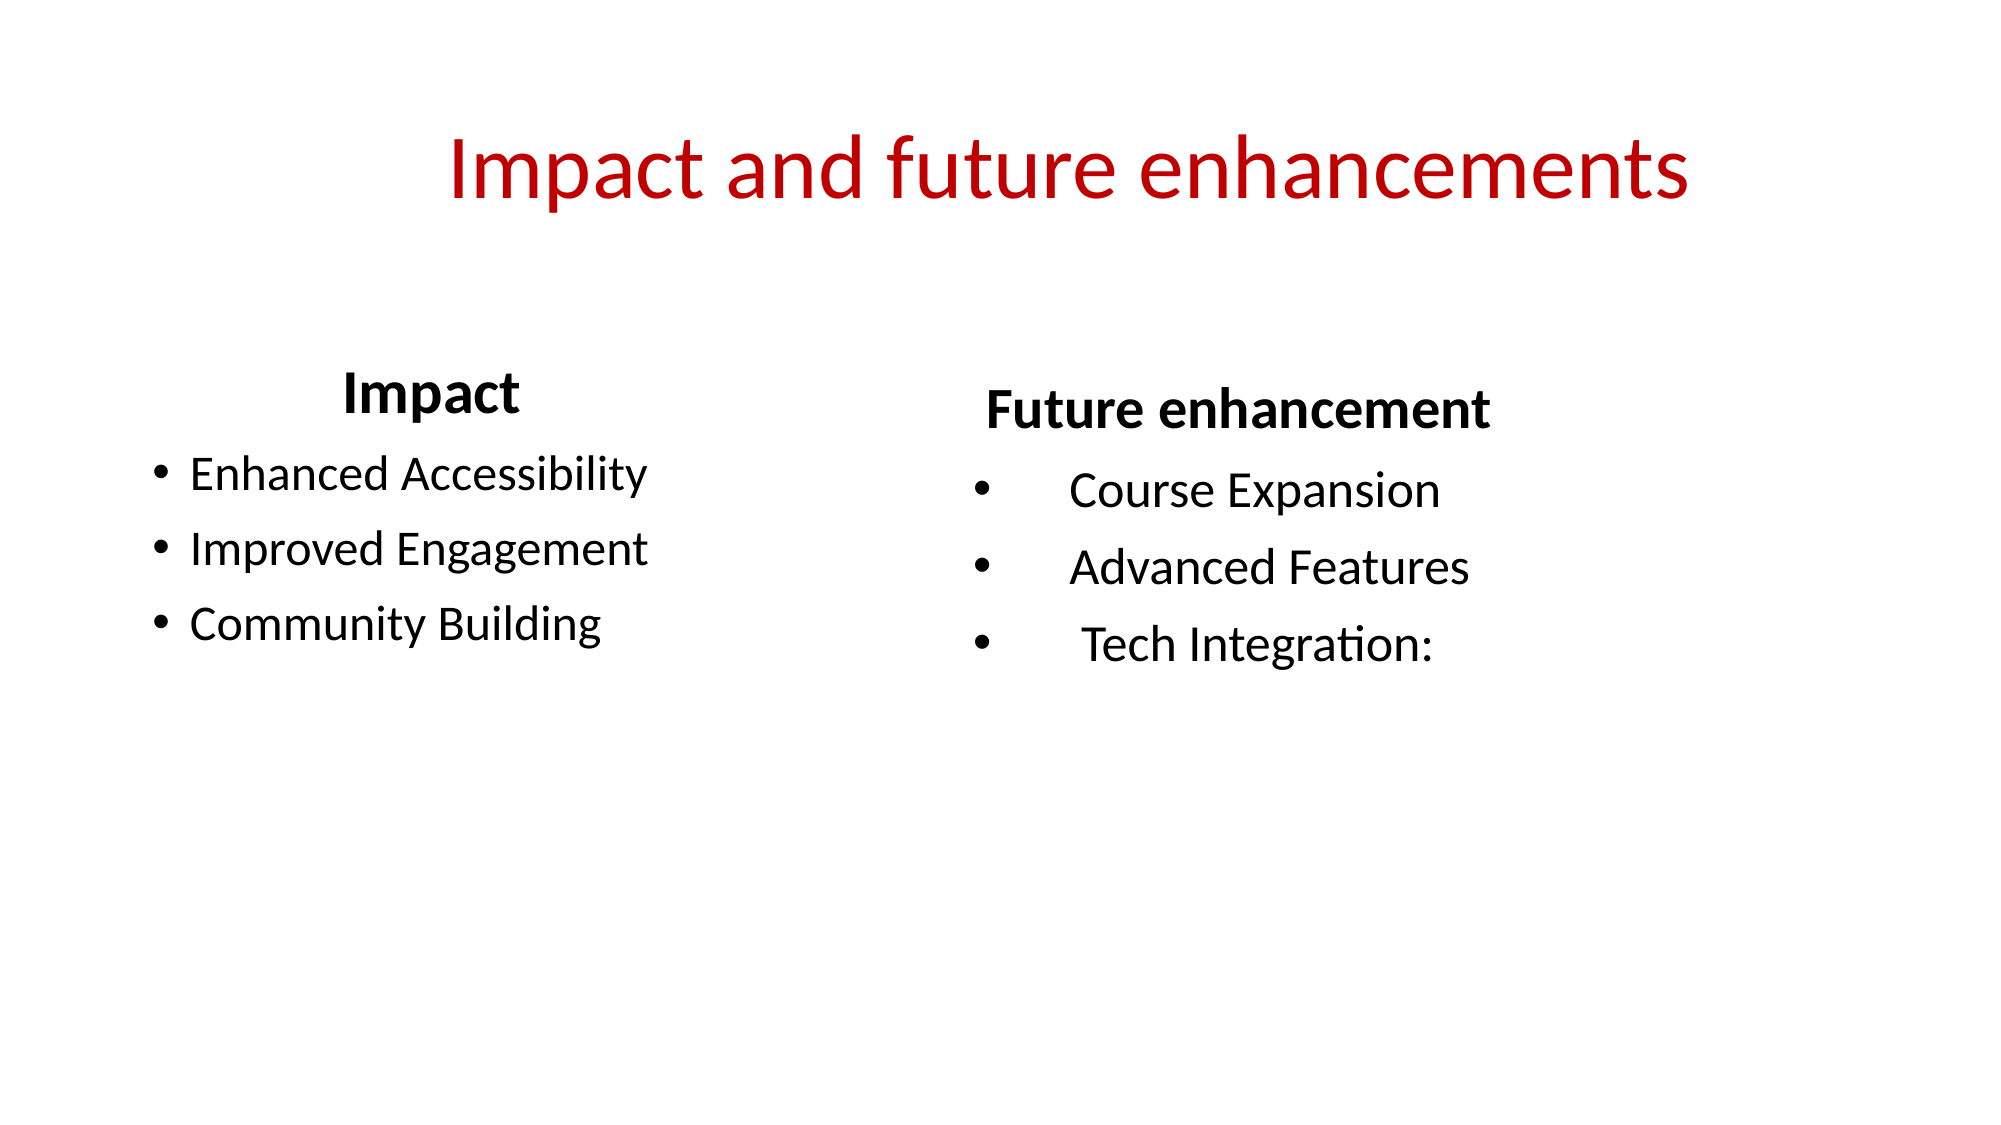

# Impact and future enhancements
	   Impact
Enhanced Accessibility
Improved Engagement
Community Building
 Future enhancement
     Course Expansion
     Advanced Features
      Tech Integration: